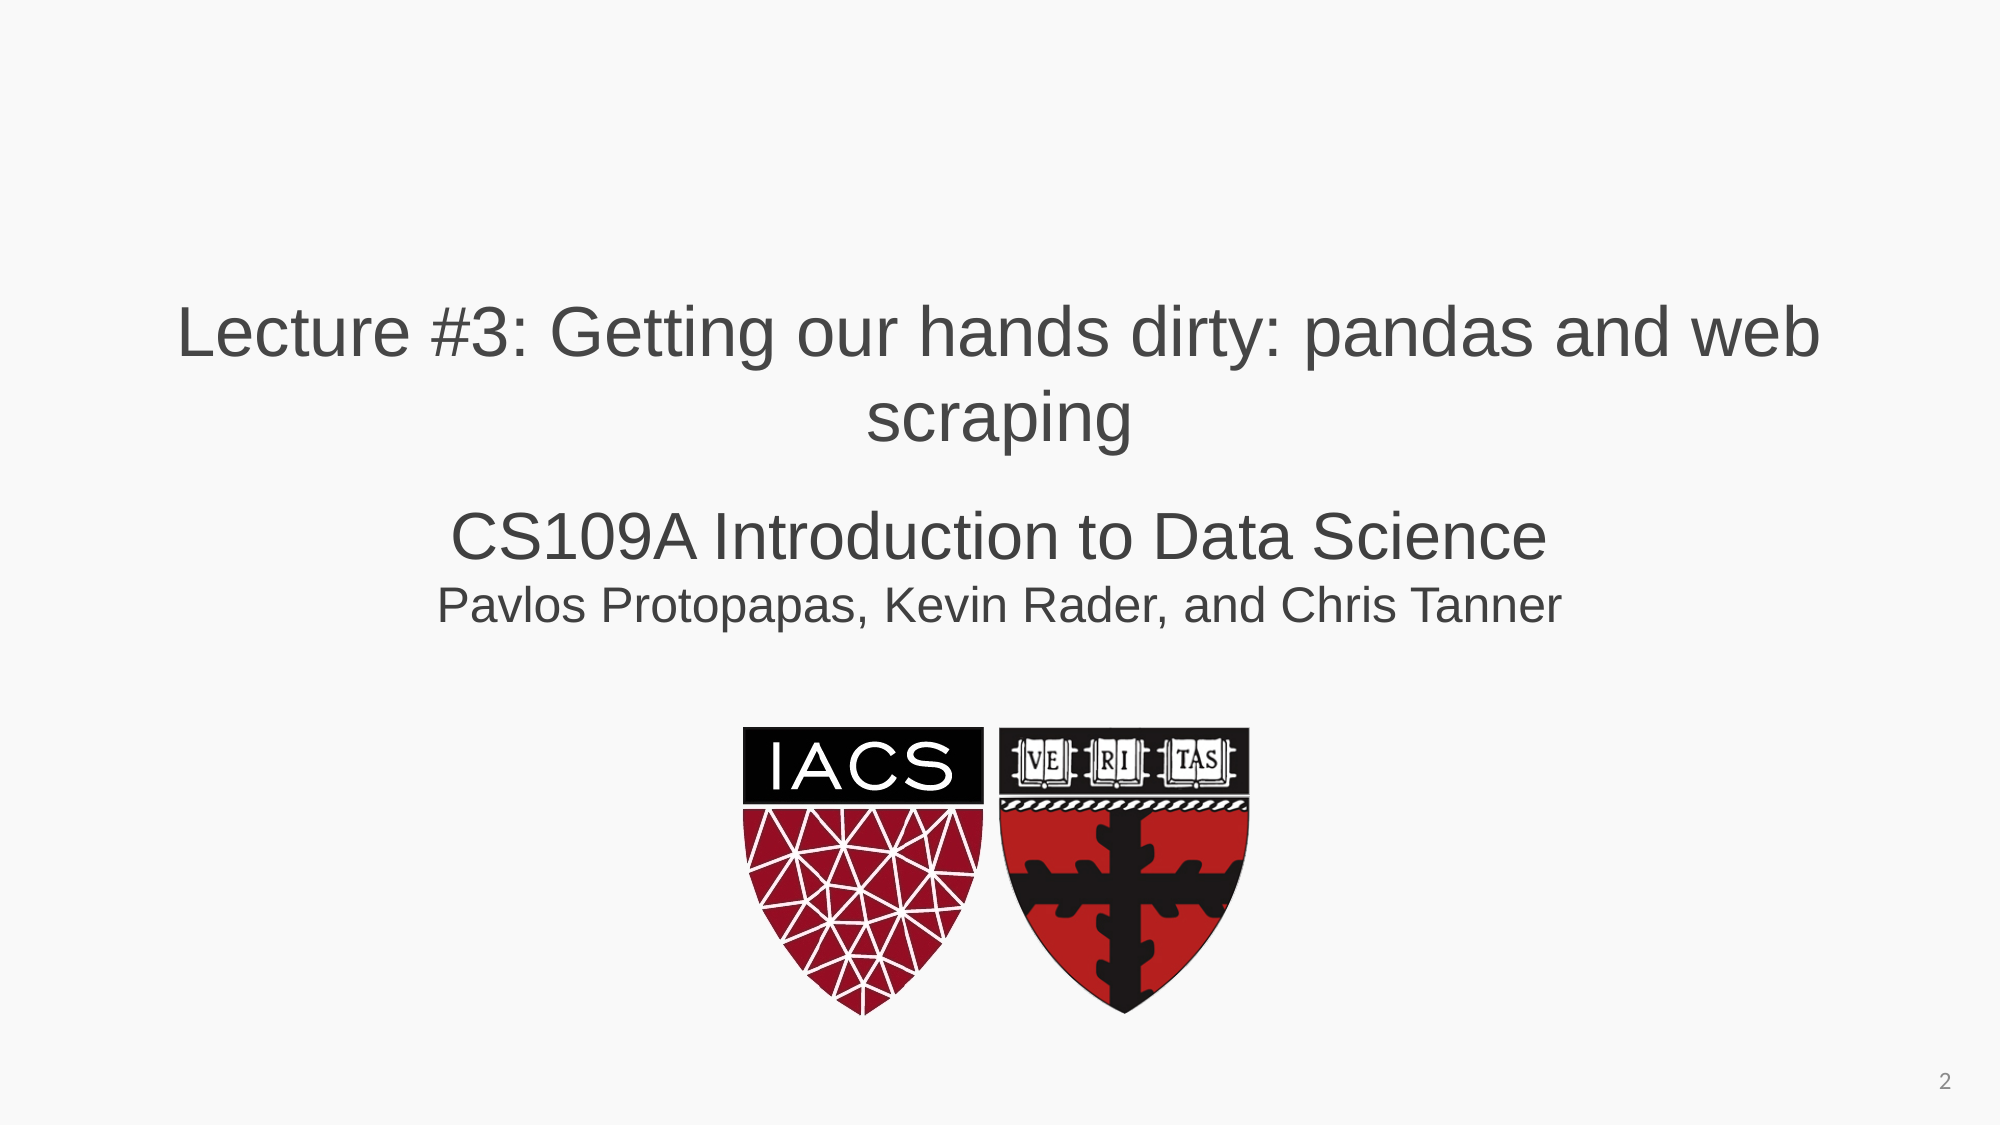

# Lecture #3: Getting our hands dirty: pandas and web scraping
2